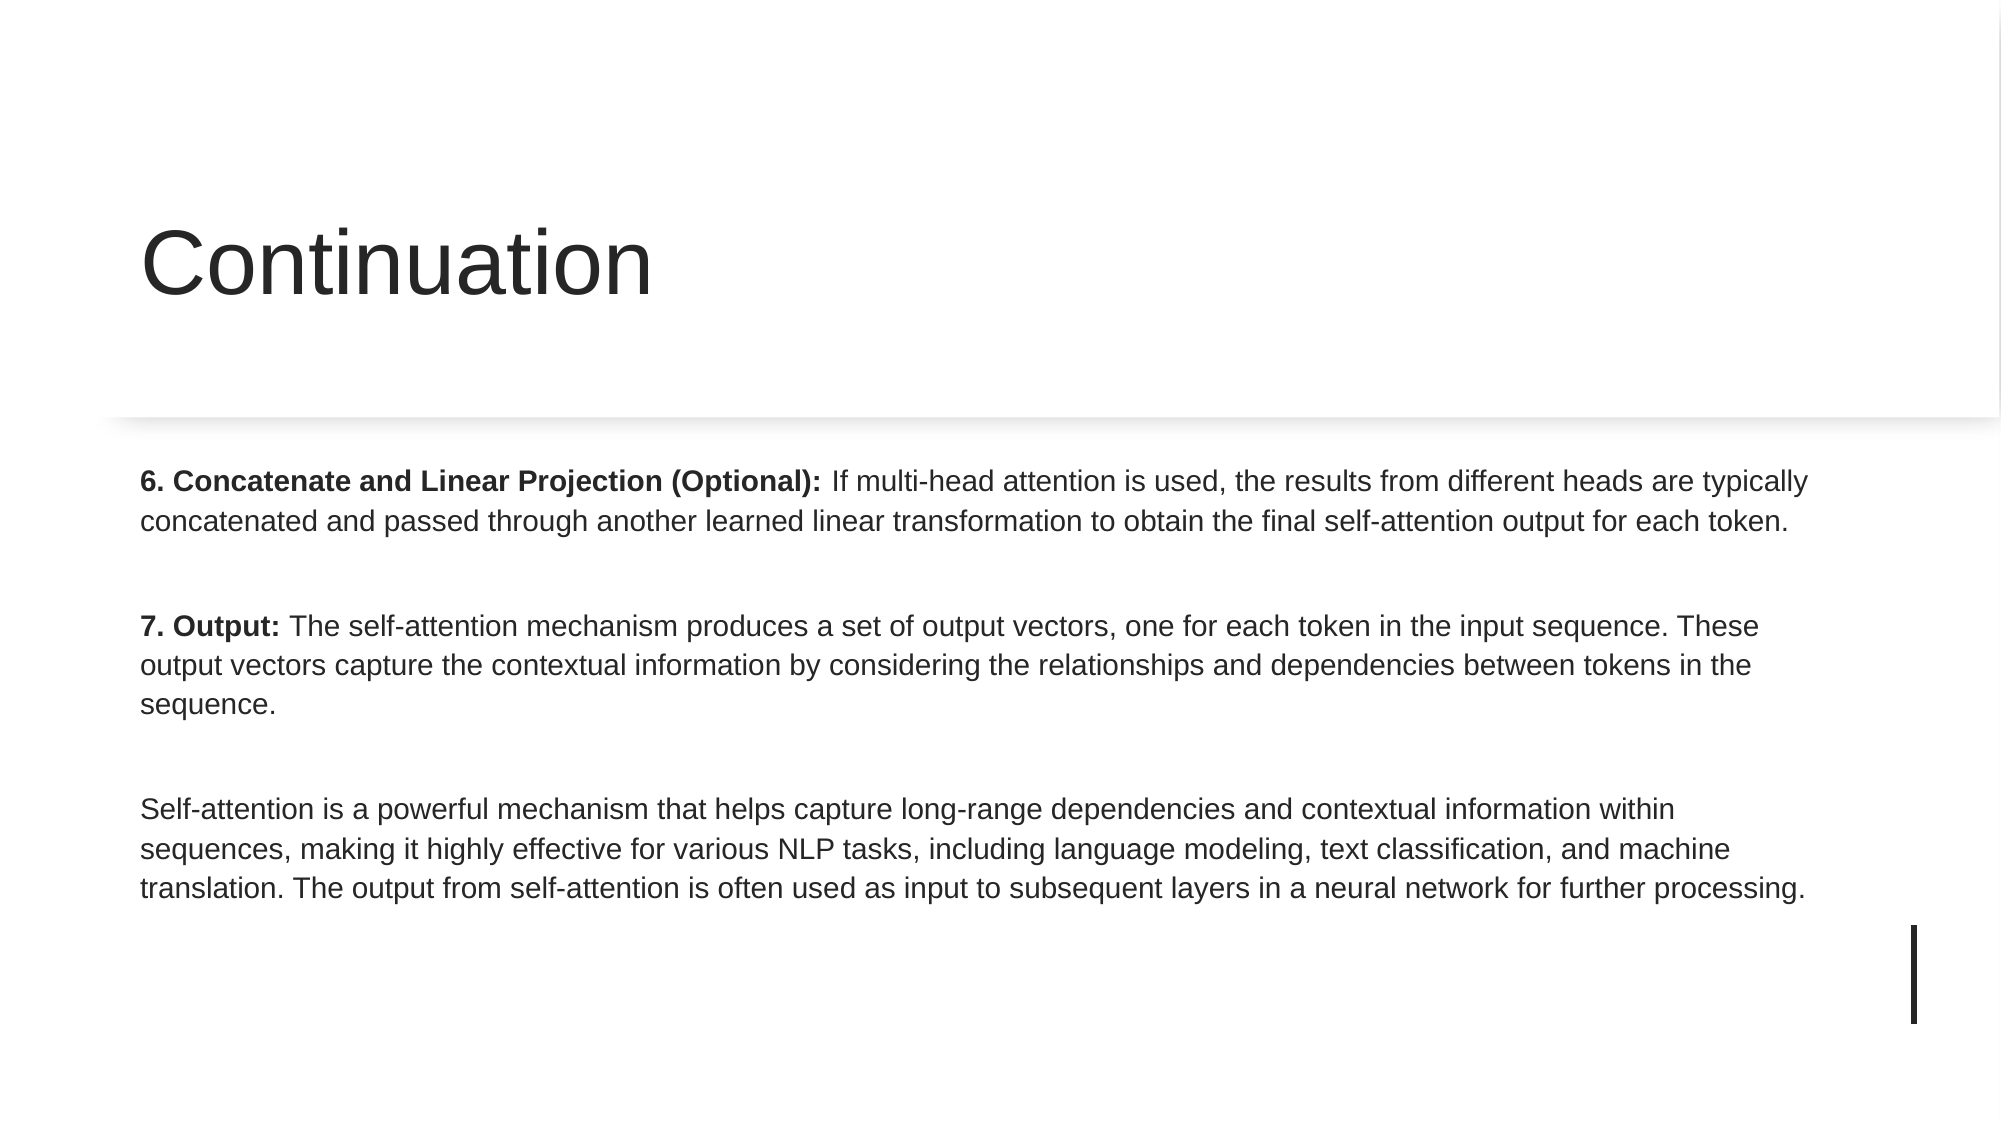

# Continuation
6. Concatenate and Linear Projection (Optional): If multi-head attention is used, the results from different heads are typically concatenated and passed through another learned linear transformation to obtain the final self-attention output for each token.

7. Output: The self-attention mechanism produces a set of output vectors, one for each token in the input sequence. These output vectors capture the contextual information by considering the relationships and dependencies between tokens in the sequence.

Self-attention is a powerful mechanism that helps capture long-range dependencies and contextual information within sequences, making it highly effective for various NLP tasks, including language modeling, text classification, and machine translation. The output from self-attention is often used as input to subsequent layers in a neural network for further processing.